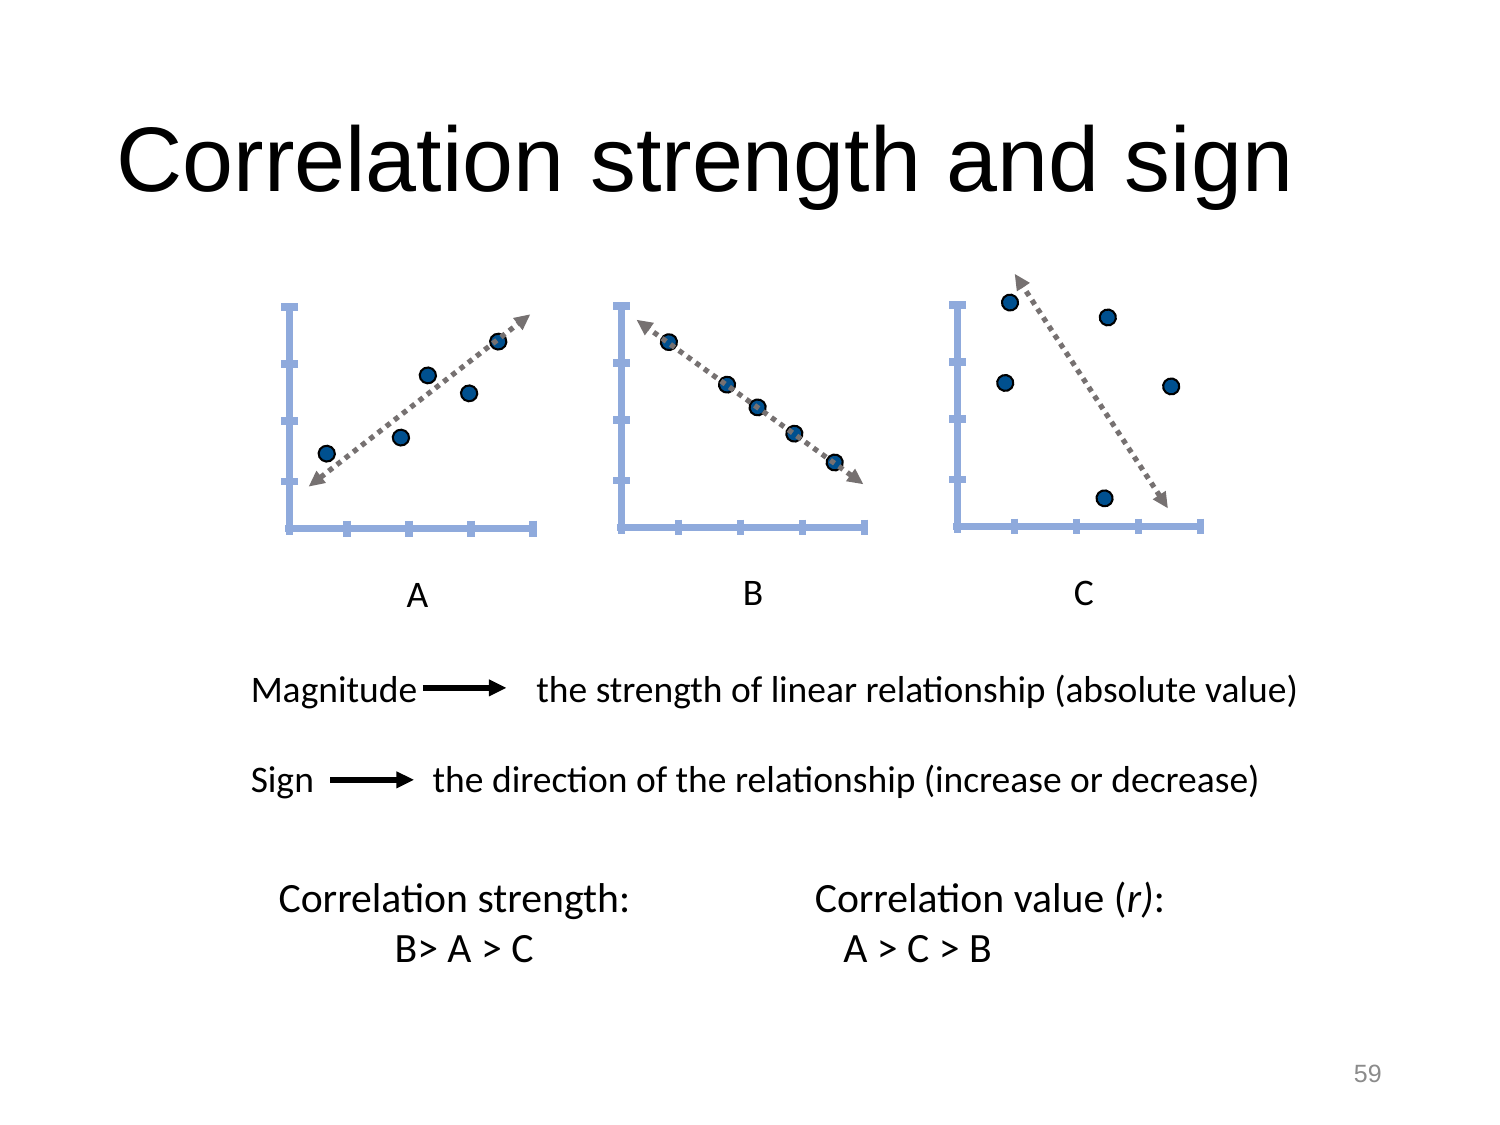

# Correlation strength and sign

B
C
A
Magnitude              the strength of linear relationship (absolute value)

Sign              the direction of the relationship (increase or decrease)
Correlation strength:
  B> A > C
Correlation value (r):
   A > C > B
59